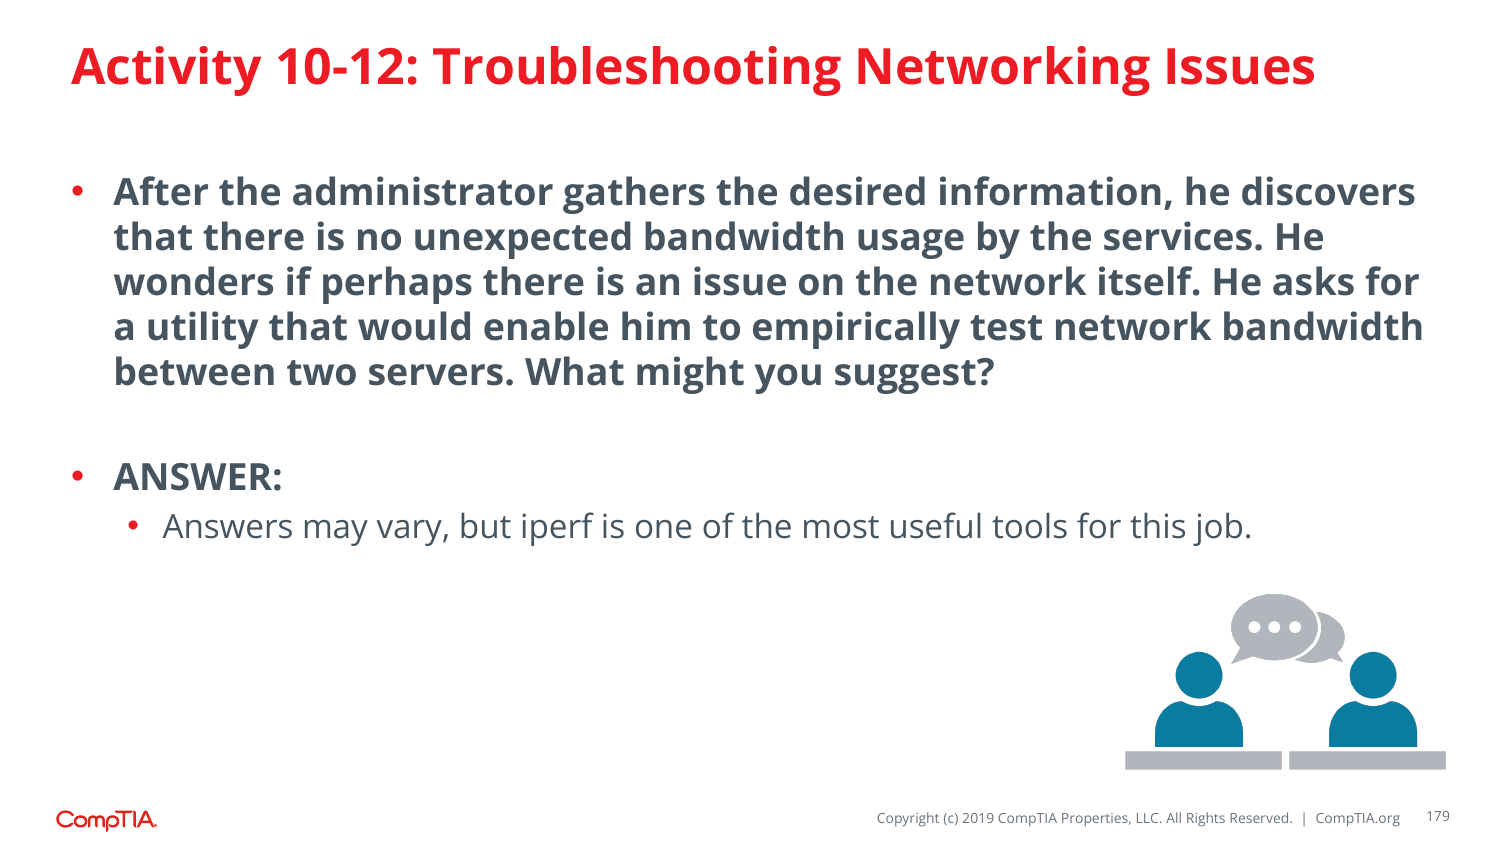

# Activity 10-12: Troubleshooting Networking Issues
After the administrator gathers the desired information, he discovers that there is no unexpected bandwidth usage by the services. He wonders if perhaps there is an issue on the network itself. He asks for a utility that would enable him to empirically test network bandwidth between two servers. What might you suggest?

ANSWER:
Answers may vary, but iperf is one of the most useful tools for this job.

179